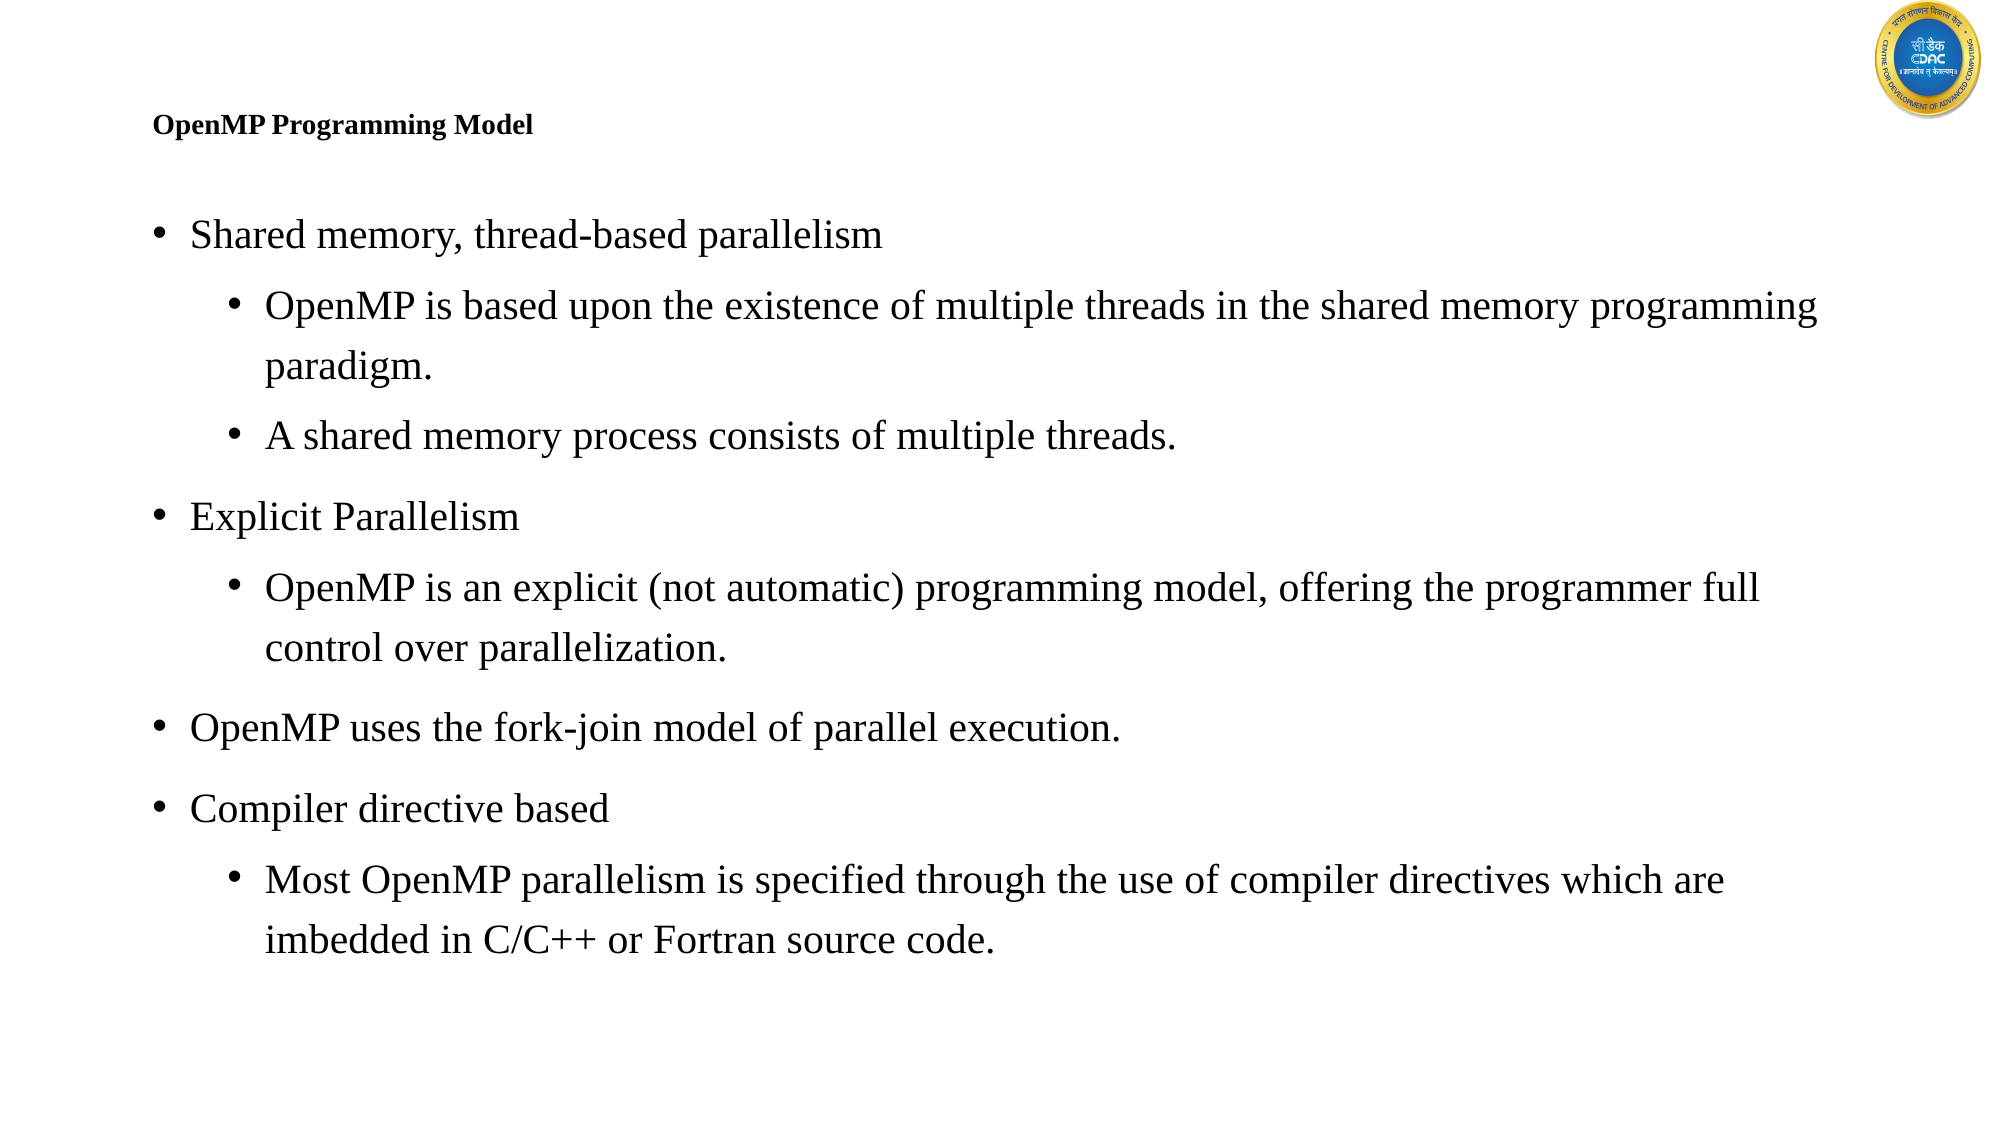

# OpenMP Programming Model
Shared memory, thread-based parallelism
OpenMP is based upon the existence of multiple threads in the shared memory programming paradigm.
A shared memory process consists of multiple threads.
Explicit Parallelism
OpenMP is an explicit (not automatic) programming model, offering the programmer full control over parallelization.
OpenMP uses the fork-join model of parallel execution.
Compiler directive based
Most OpenMP parallelism is specified through the use of compiler directives which are imbedded in C/C++ or Fortran source code.